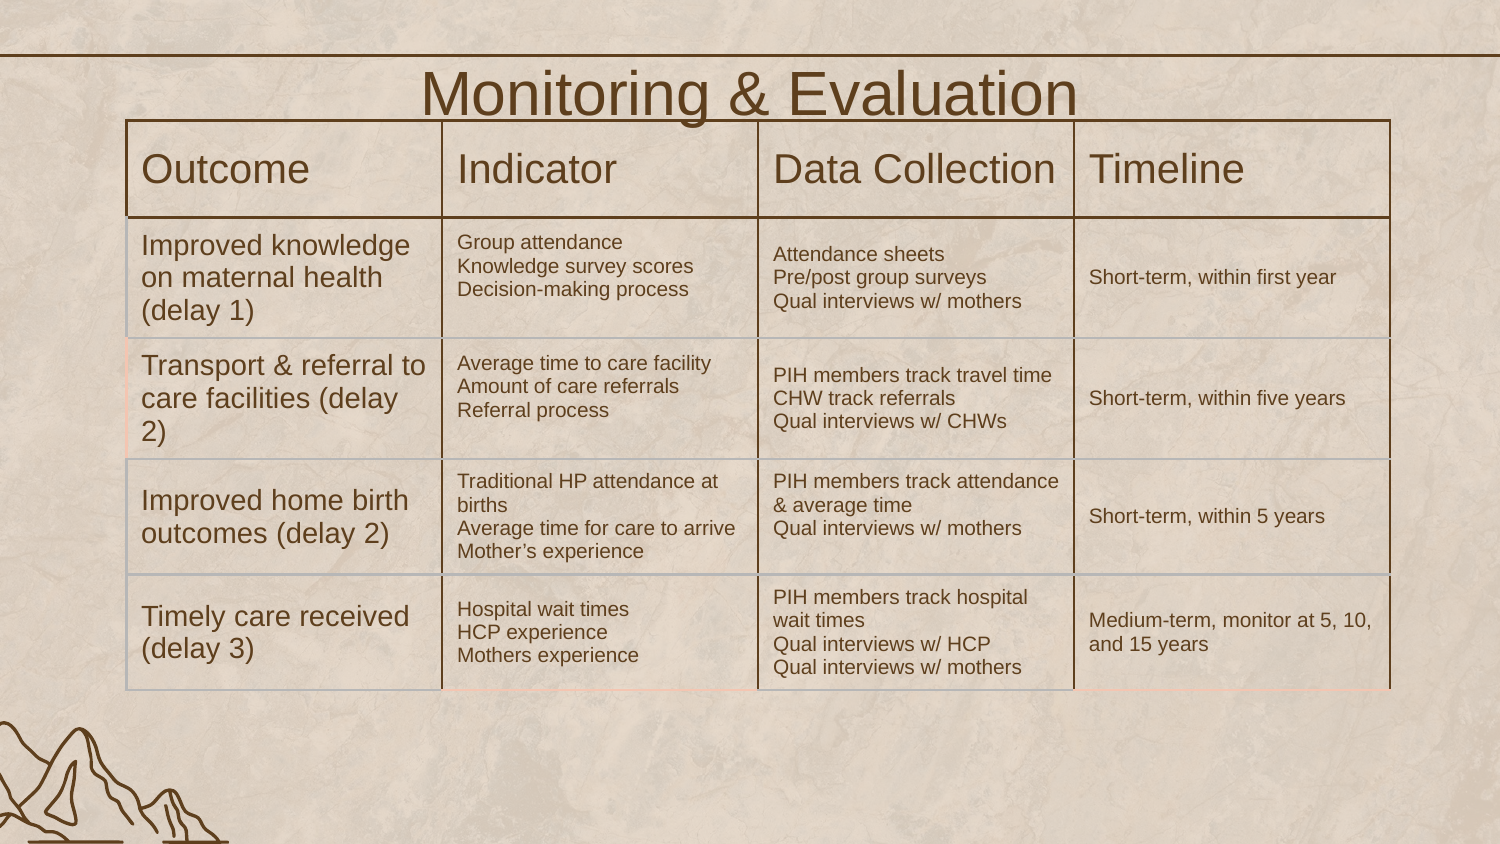

# Monitoring & Evaluation
| Outcome | Indicator | Data Collection | Timeline |
| --- | --- | --- | --- |
| Improved knowledge on maternal health (delay 1) | Group attendance Knowledge survey scores Decision-making process | Attendance sheets Pre/post group surveys Qual interviews w/ mothers | Short-term, within first year |
| Transport & referral to care facilities (delay 2) | Average time to care facility Amount of care referrals Referral process | PIH members track travel time CHW track referrals Qual interviews w/ CHWs | Short-term, within five years |
| Improved home birth outcomes (delay 2) | Traditional HP attendance at births Average time for care to arrive Mother’s experience | PIH members track attendance & average time Qual interviews w/ mothers | Short-term, within 5 years |
| Timely care received (delay 3) | Hospital wait times HCP experience Mothers experience | PIH members track hospital wait times Qual interviews w/ HCP Qual interviews w/ mothers | Medium-term, monitor at 5, 10, and 15 years |